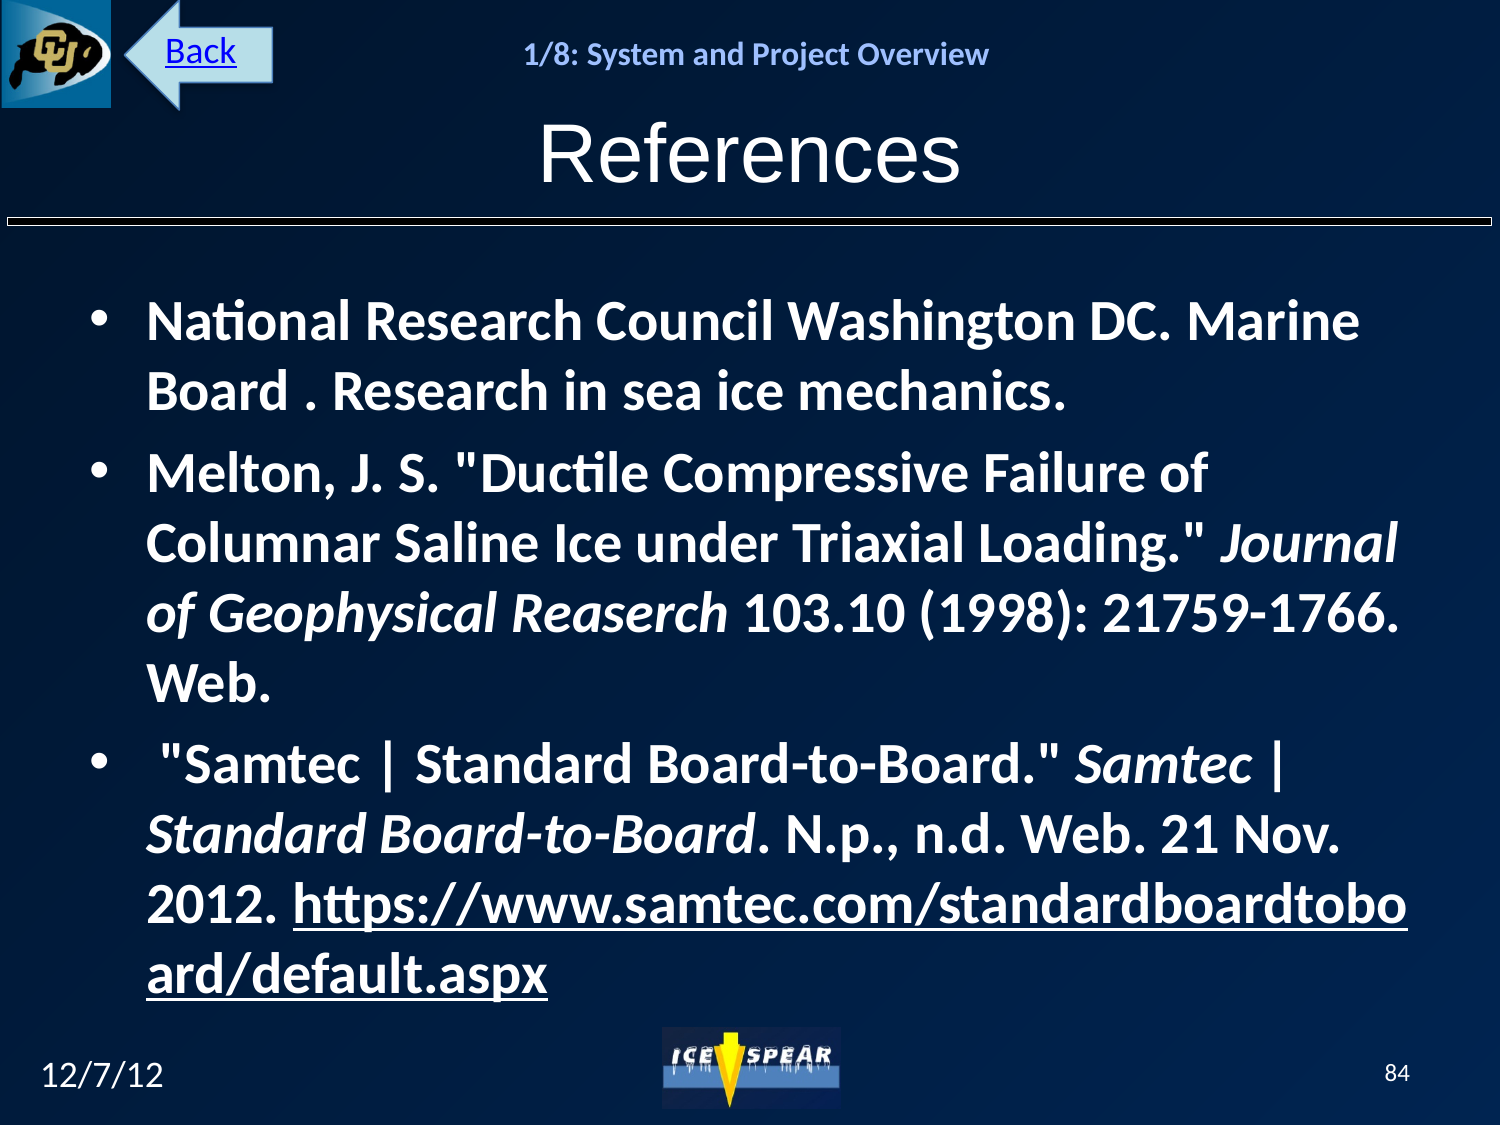

Back
# References
National Research Council Washington DC. Marine Board . Research in sea ice mechanics.
Melton, J. S. "Ductile Compressive Failure of Columnar Saline Ice under Triaxial Loading." Journal of Geophysical Reaserch 103.10 (1998): 21759-1766. Web.
 "Samtec | Standard Board-to-Board." Samtec | Standard Board-to-Board. N.p., n.d. Web. 21 Nov. 2012. https://www.samtec.com/standardboardtoboard/default.aspx

12/7/12
84